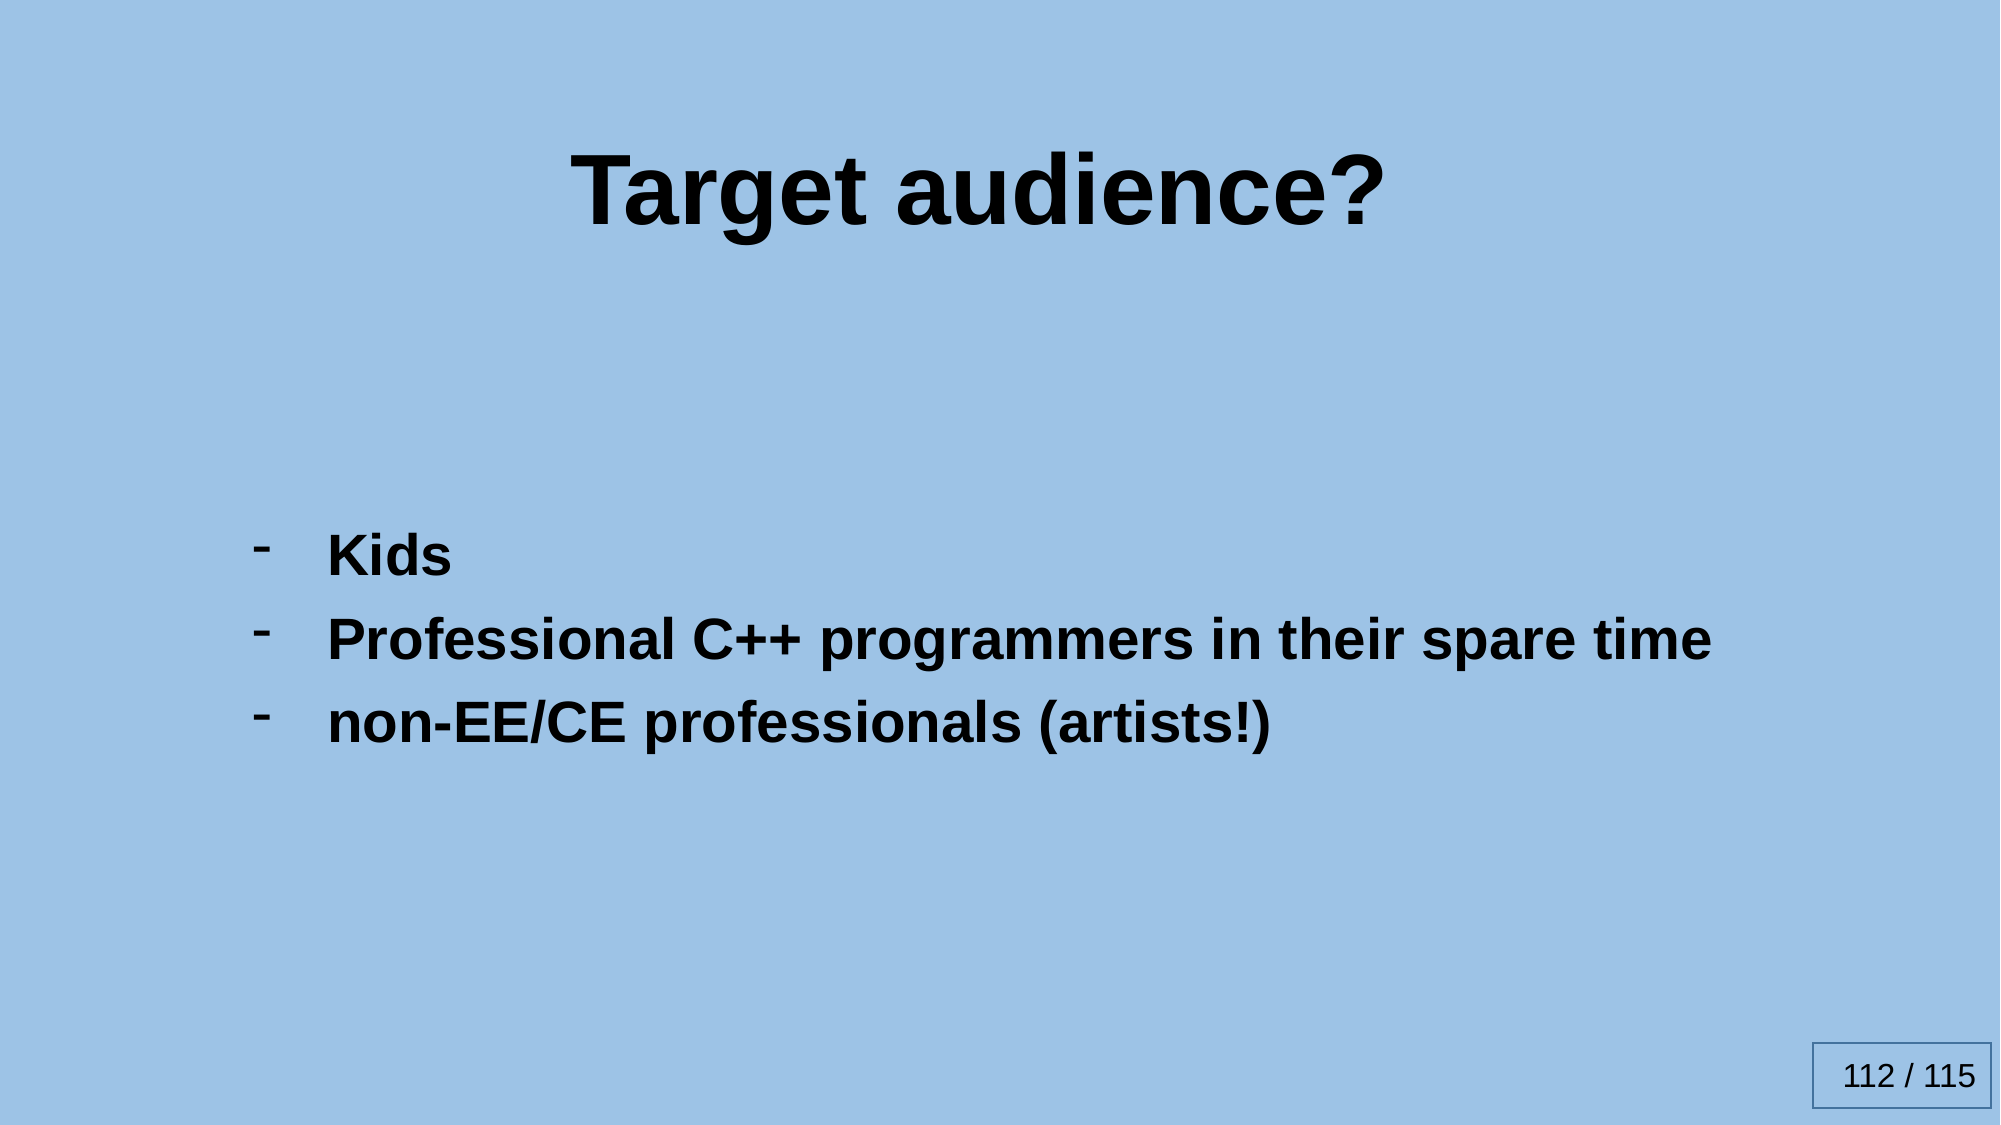

Target audience?

Kids
Professional C++ programmers in their spare time
non-EE/CE professionals (artists!)